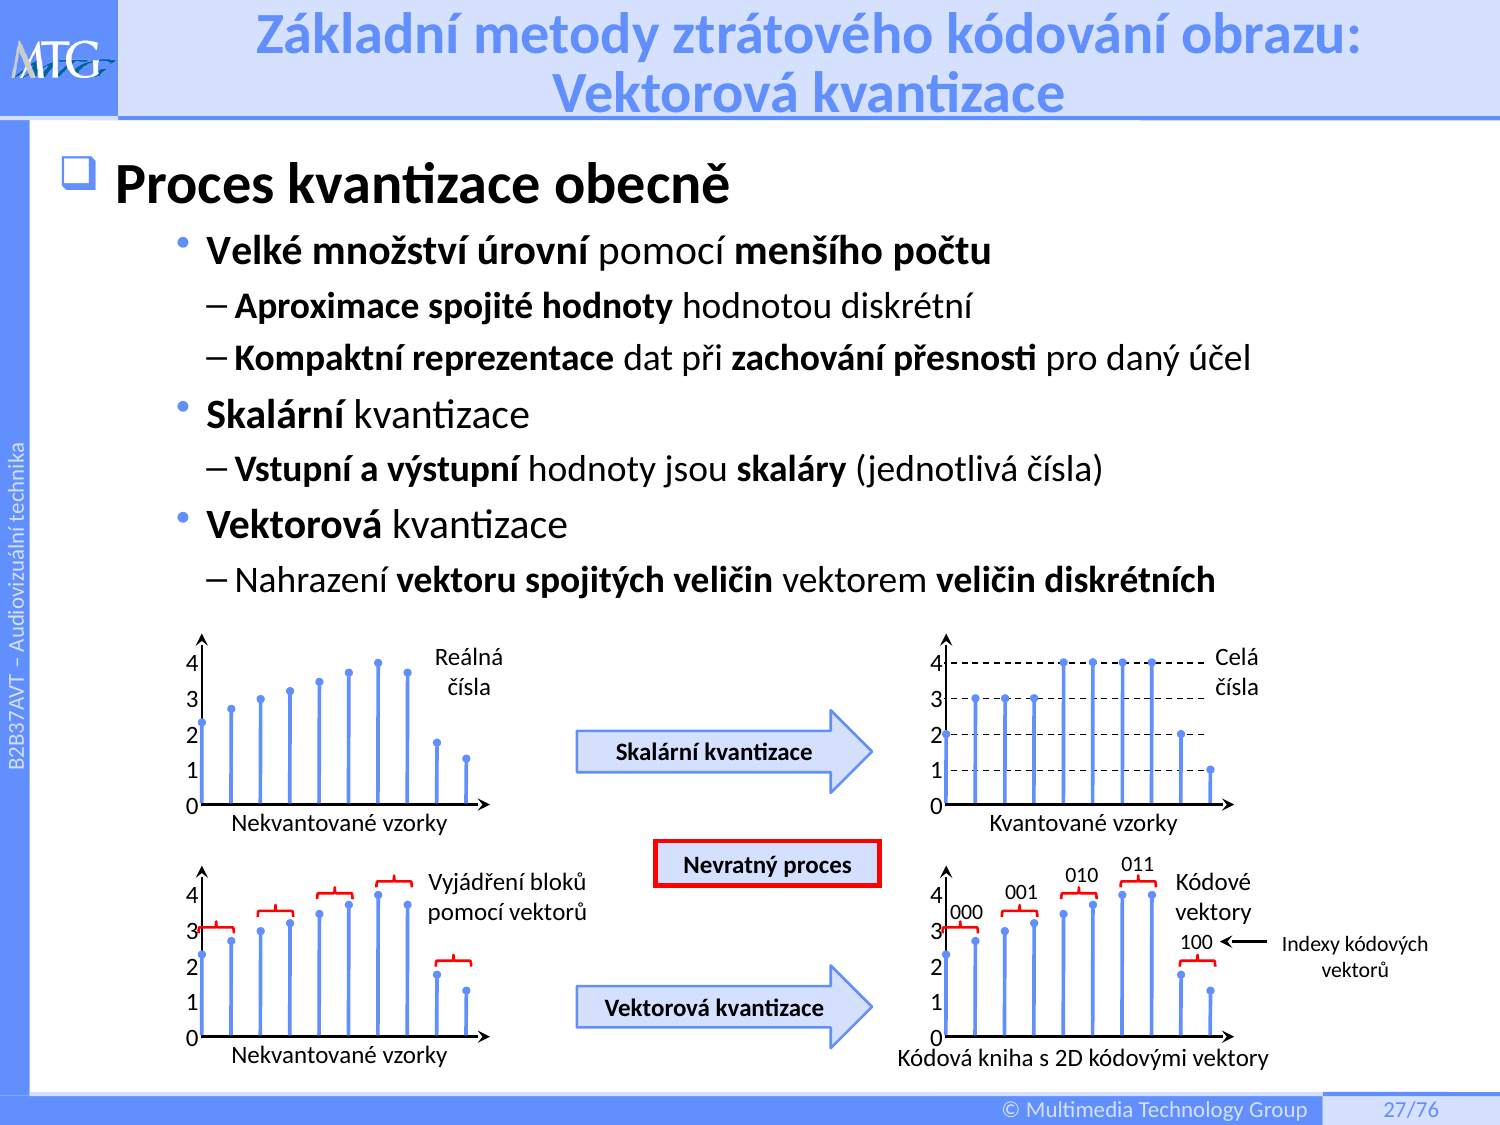

# Základní metody ztrátového kódování obrazu: Vektorová kvantizace
Proces kvantizace obecně
Velké množství úrovní pomocí menšího počtu
Aproximace spojité hodnoty hodnotou diskrétní
Kompaktní reprezentace dat při zachování přesnosti pro daný účel
Skalární kvantizace
Vstupní a výstupní hodnoty jsou skaláry (jednotlivá čísla)
Vektorová kvantizace
Nahrazení vektoru spojitých veličin vektorem veličin diskrétních
Reálná čísla
Celá čísla
4
4
3
3

Skalární kvantizace
2
2
1
1
0
0
Nekvantované vzorky
Kvantované vzorky
Nevratný proces
011
010
Vyjádření bloků pomocí vektorů
Kódové vektory

001
4
4

000

3
3

100
Indexy kódových vektorů
2
2

Vektorová kvantizace
1
1
0
0
Nekvantované vzorky
Kódová kniha s 2D kódovými vektory
27/76